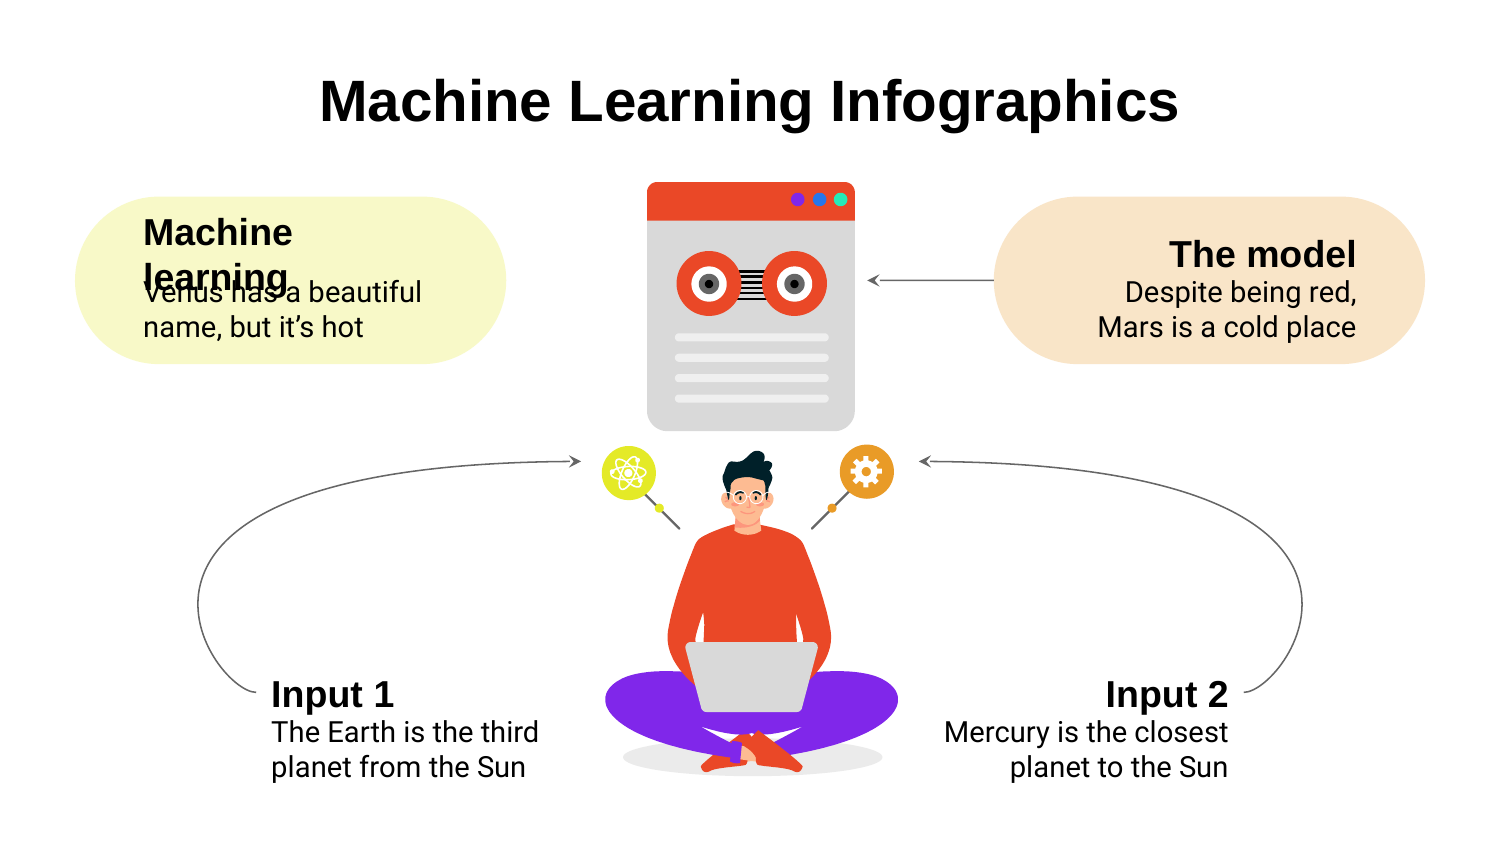

# Machine Learning Infographics

The model
Despite being red, Mars is a cold place
Machine learning
Venus has a beautiful name, but it’s hot
Input 1
The Earth is the third planet from the Sun
Input 2
Mercury is the closest planet to the Sun